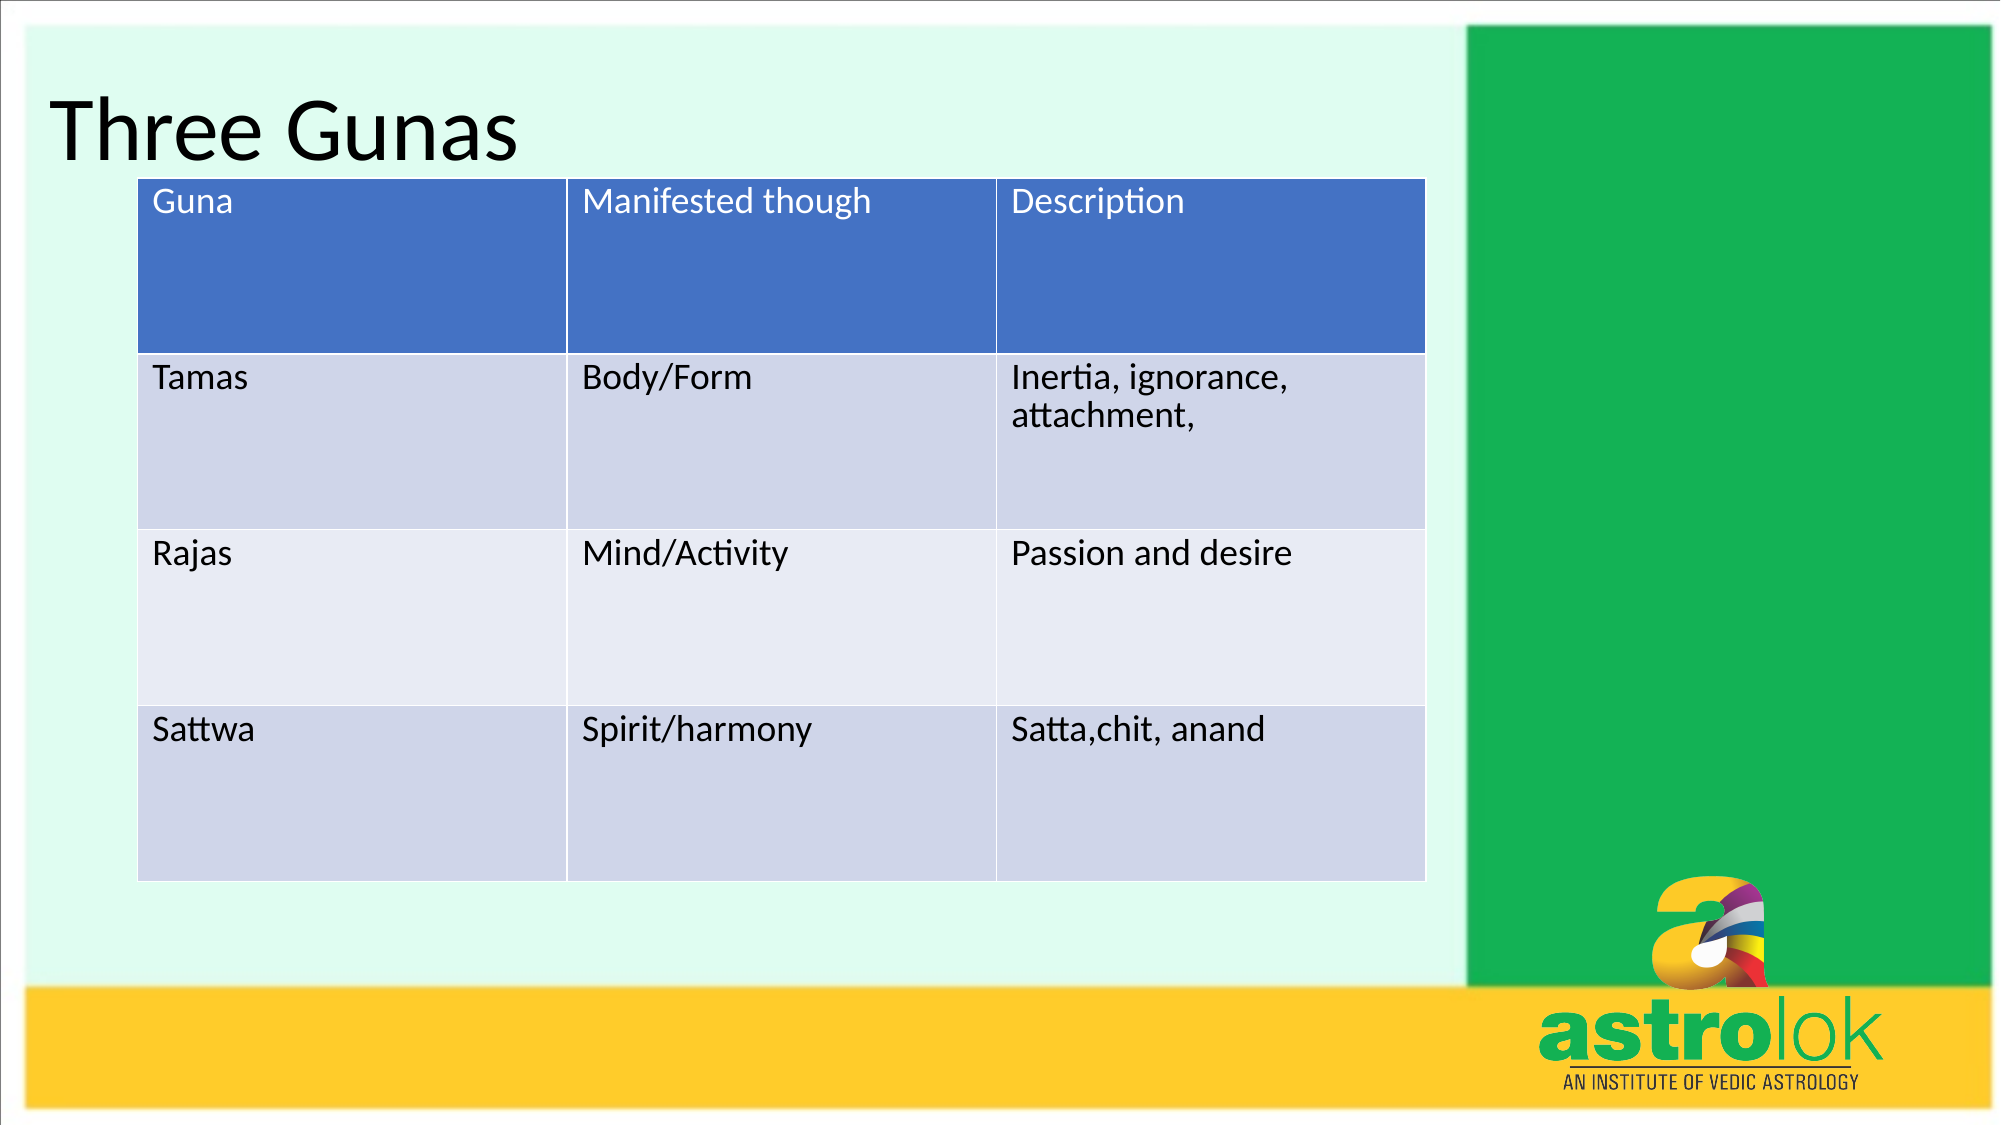

# Three Gunas
| Guna | Manifested though | Description |
| --- | --- | --- |
| Tamas | Body/Form | Inertia, ignorance, attachment, |
| Rajas | Mind/Activity | Passion and desire |
| Sattwa | Spirit/harmony | Satta,chit, anand |